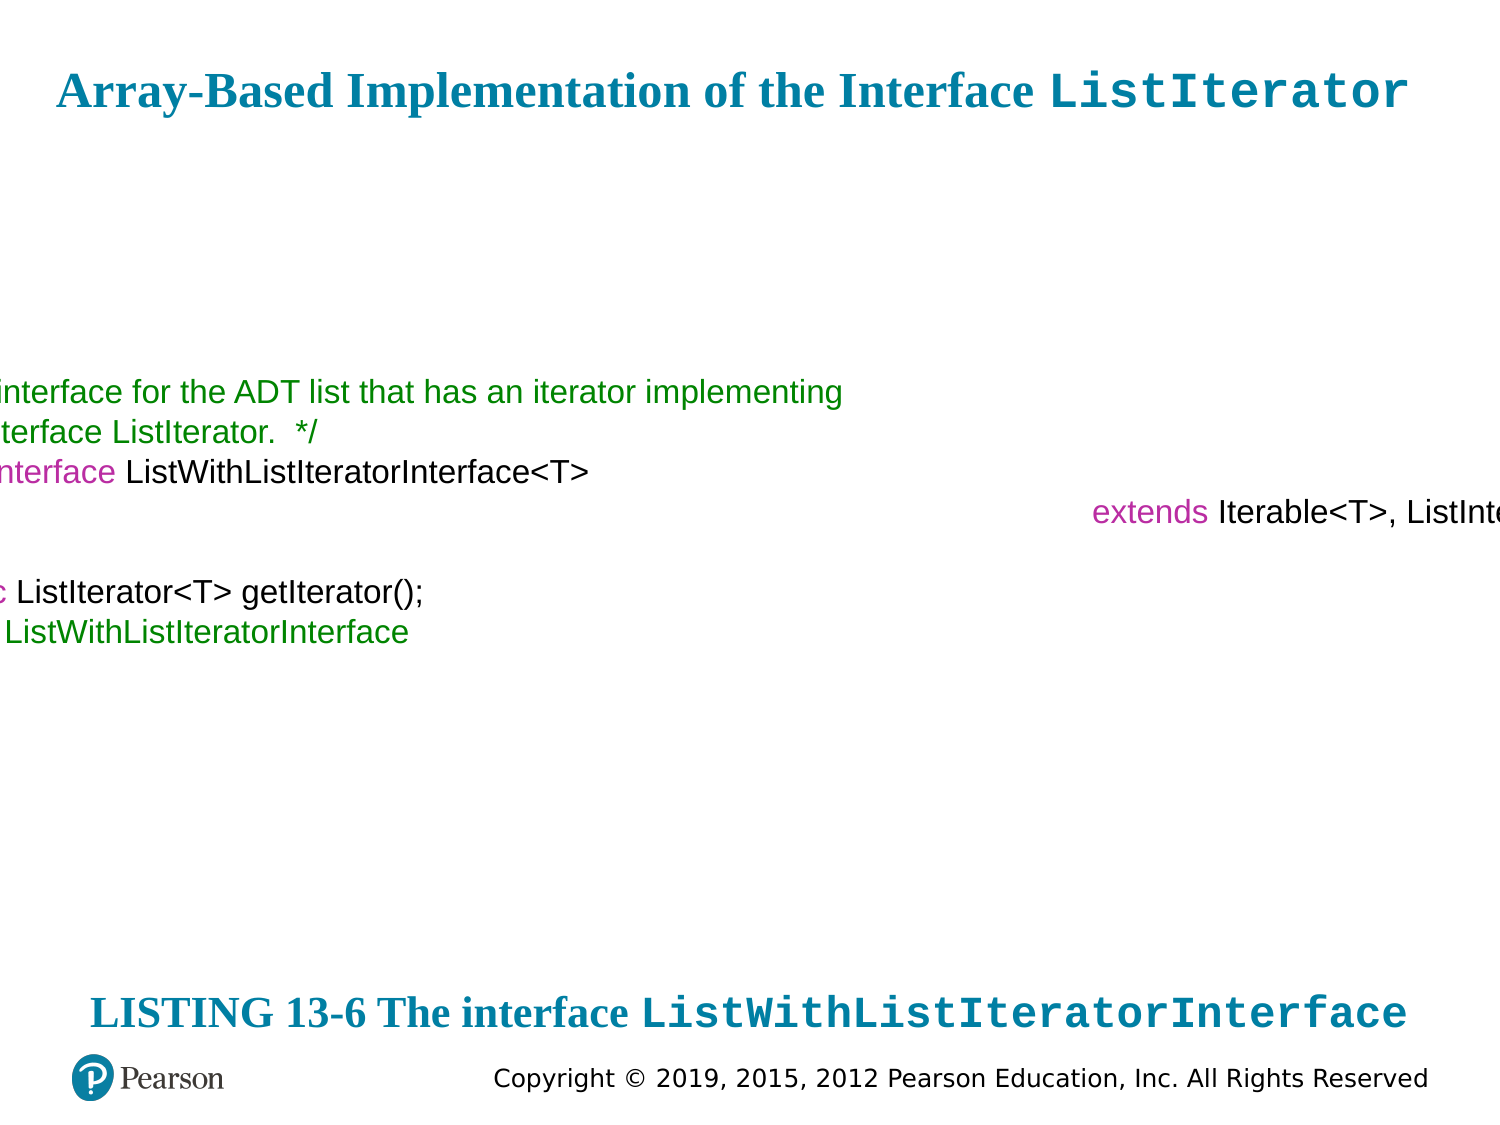

# Array-Based Implementation of the Interface ListIterator
/**  An interface for the ADT list that has an iterator implementing
   the interface ListIterator.  */
public interface ListWithListIteratorInterface<T>
								extends Iterable<T>, ListInterface<T>
{
   public ListIterator<T> getIterator();
} // end ListWithListIteratorInterface
LISTING 13-6 The interface ListWithListIteratorInterface